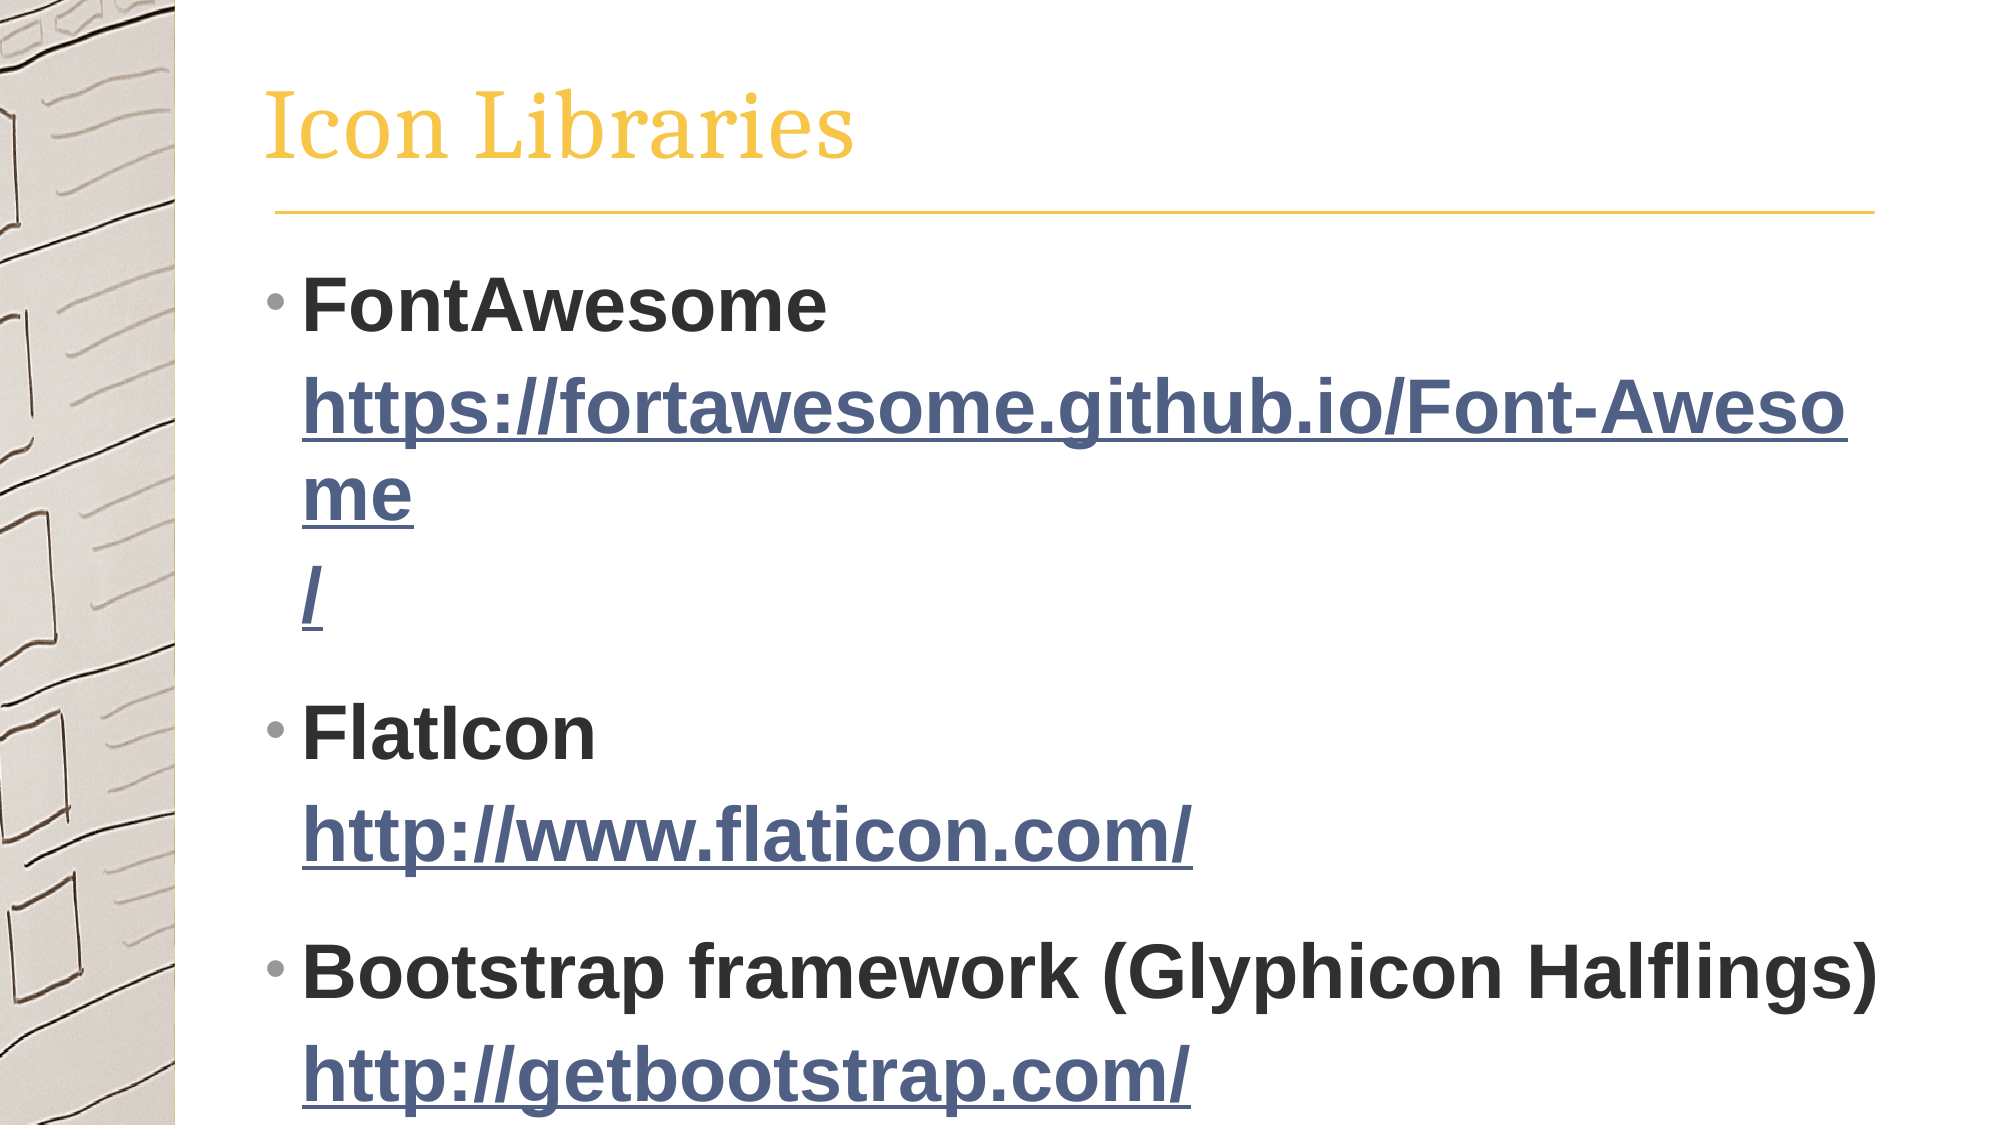

# Icon Libraries
FontAwesome
https://fortawesome.github.io/Font-Awesome/
FlatIcon
http://www.flaticon.com/
Bootstrap framework (Glyphicon Halflings)
http://getbootstrap.com/